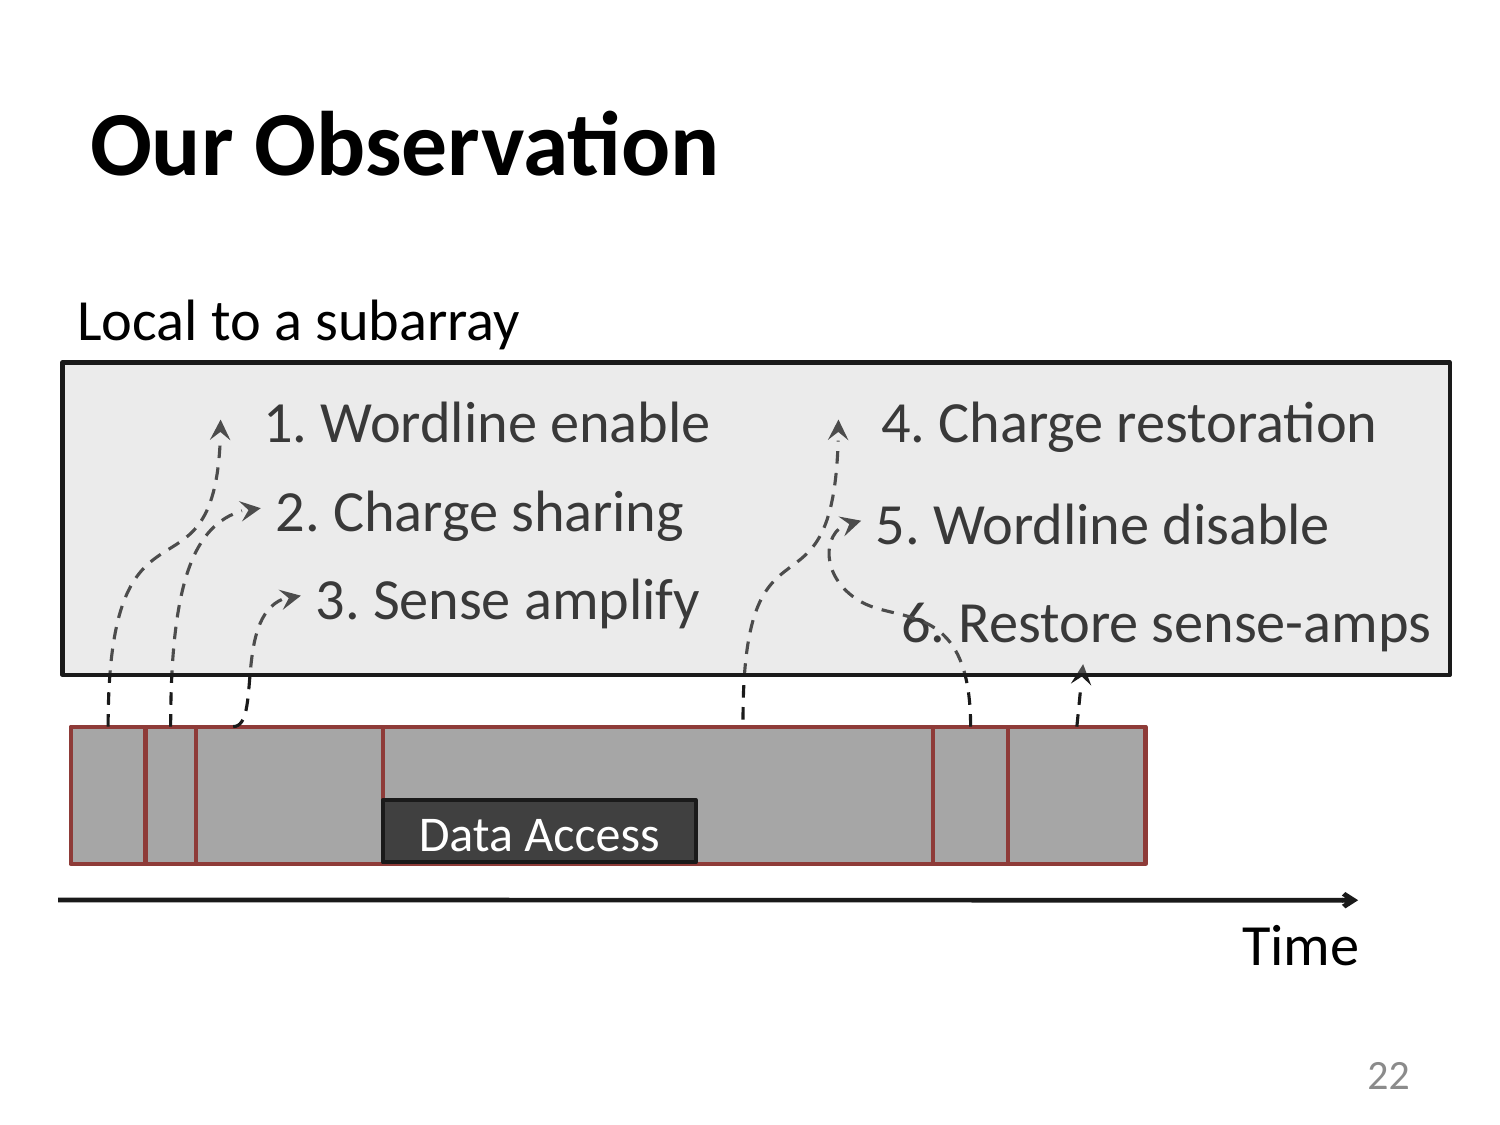

# Our Observation
Local to a subarray

1. Wordline enable
4. Charge restoration
2. Charge sharing
5. Wordline disable
3. Sense amplify
6. Restore sense-amps

Data Access
Time
22